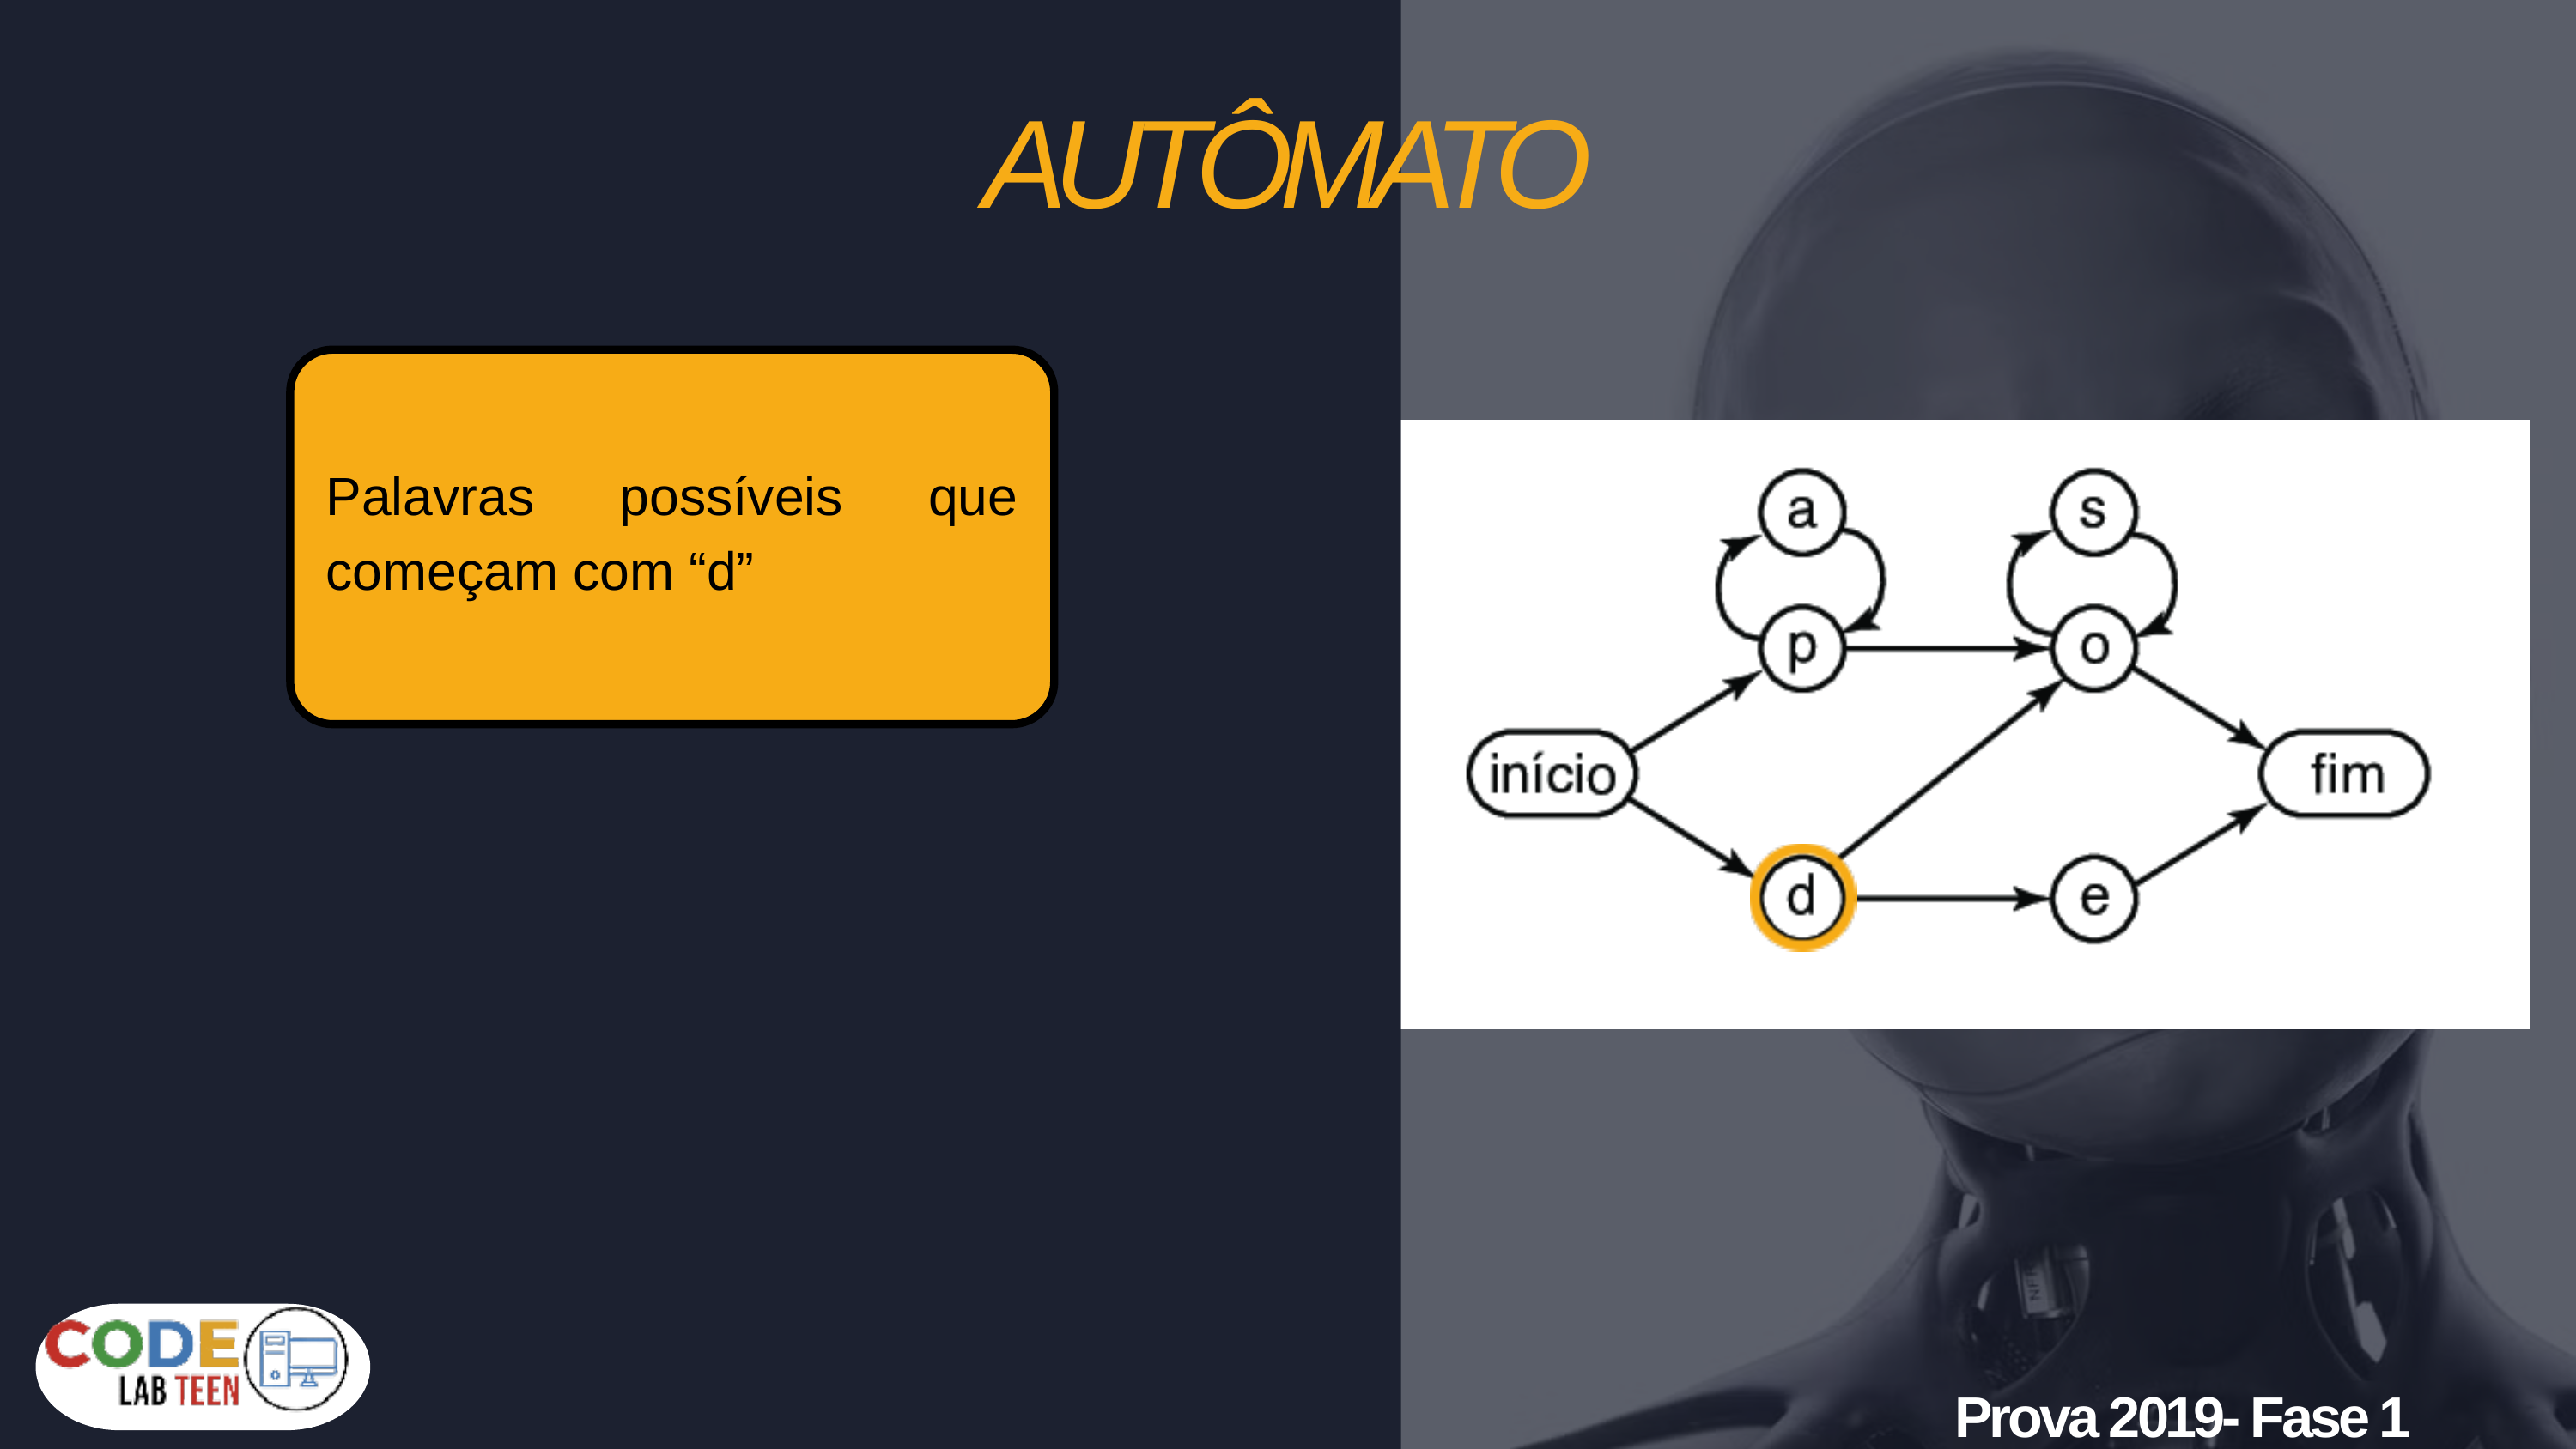

AUTÔMATO

Palavras possíveis que começam com “d”

Prova 2019- Fase 1